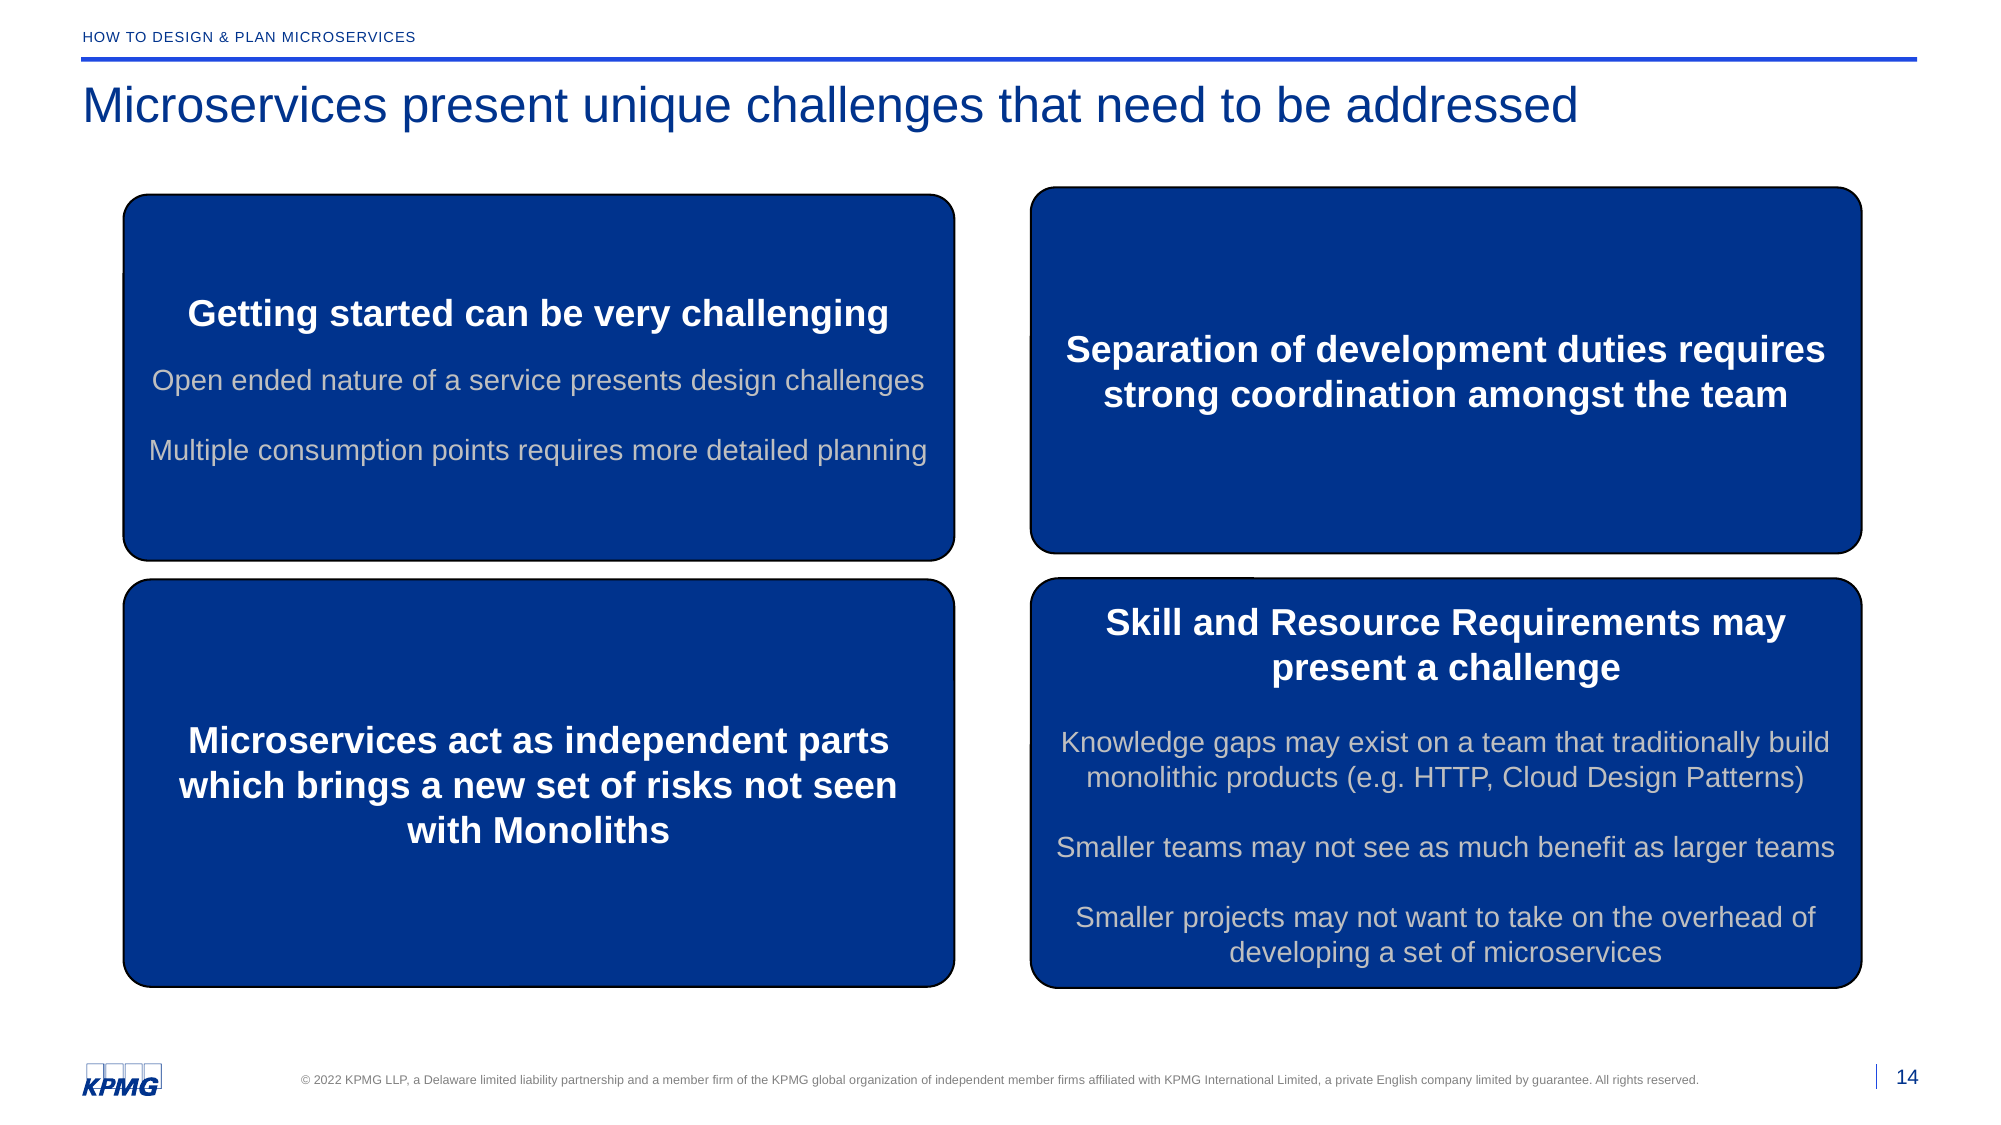

How to design & plan microservices
# Microservices present unique challenges that need to be addressed
Separation of development duties requires strong coordination amongst the team
Getting started can be very challenging

Open ended nature of a service presents design challenges

Multiple consumption points requires more detailed planning
Skill and Resource Requirements may present a challenge

Knowledge gaps may exist on a team that traditionally build monolithic products (e.g. HTTP, Cloud Design Patterns)

Smaller teams may not see as much benefit as larger teams

Smaller projects may not want to take on the overhead of developing a set of microservices
Microservices act as independent parts which brings a new set of risks not seen with Monoliths